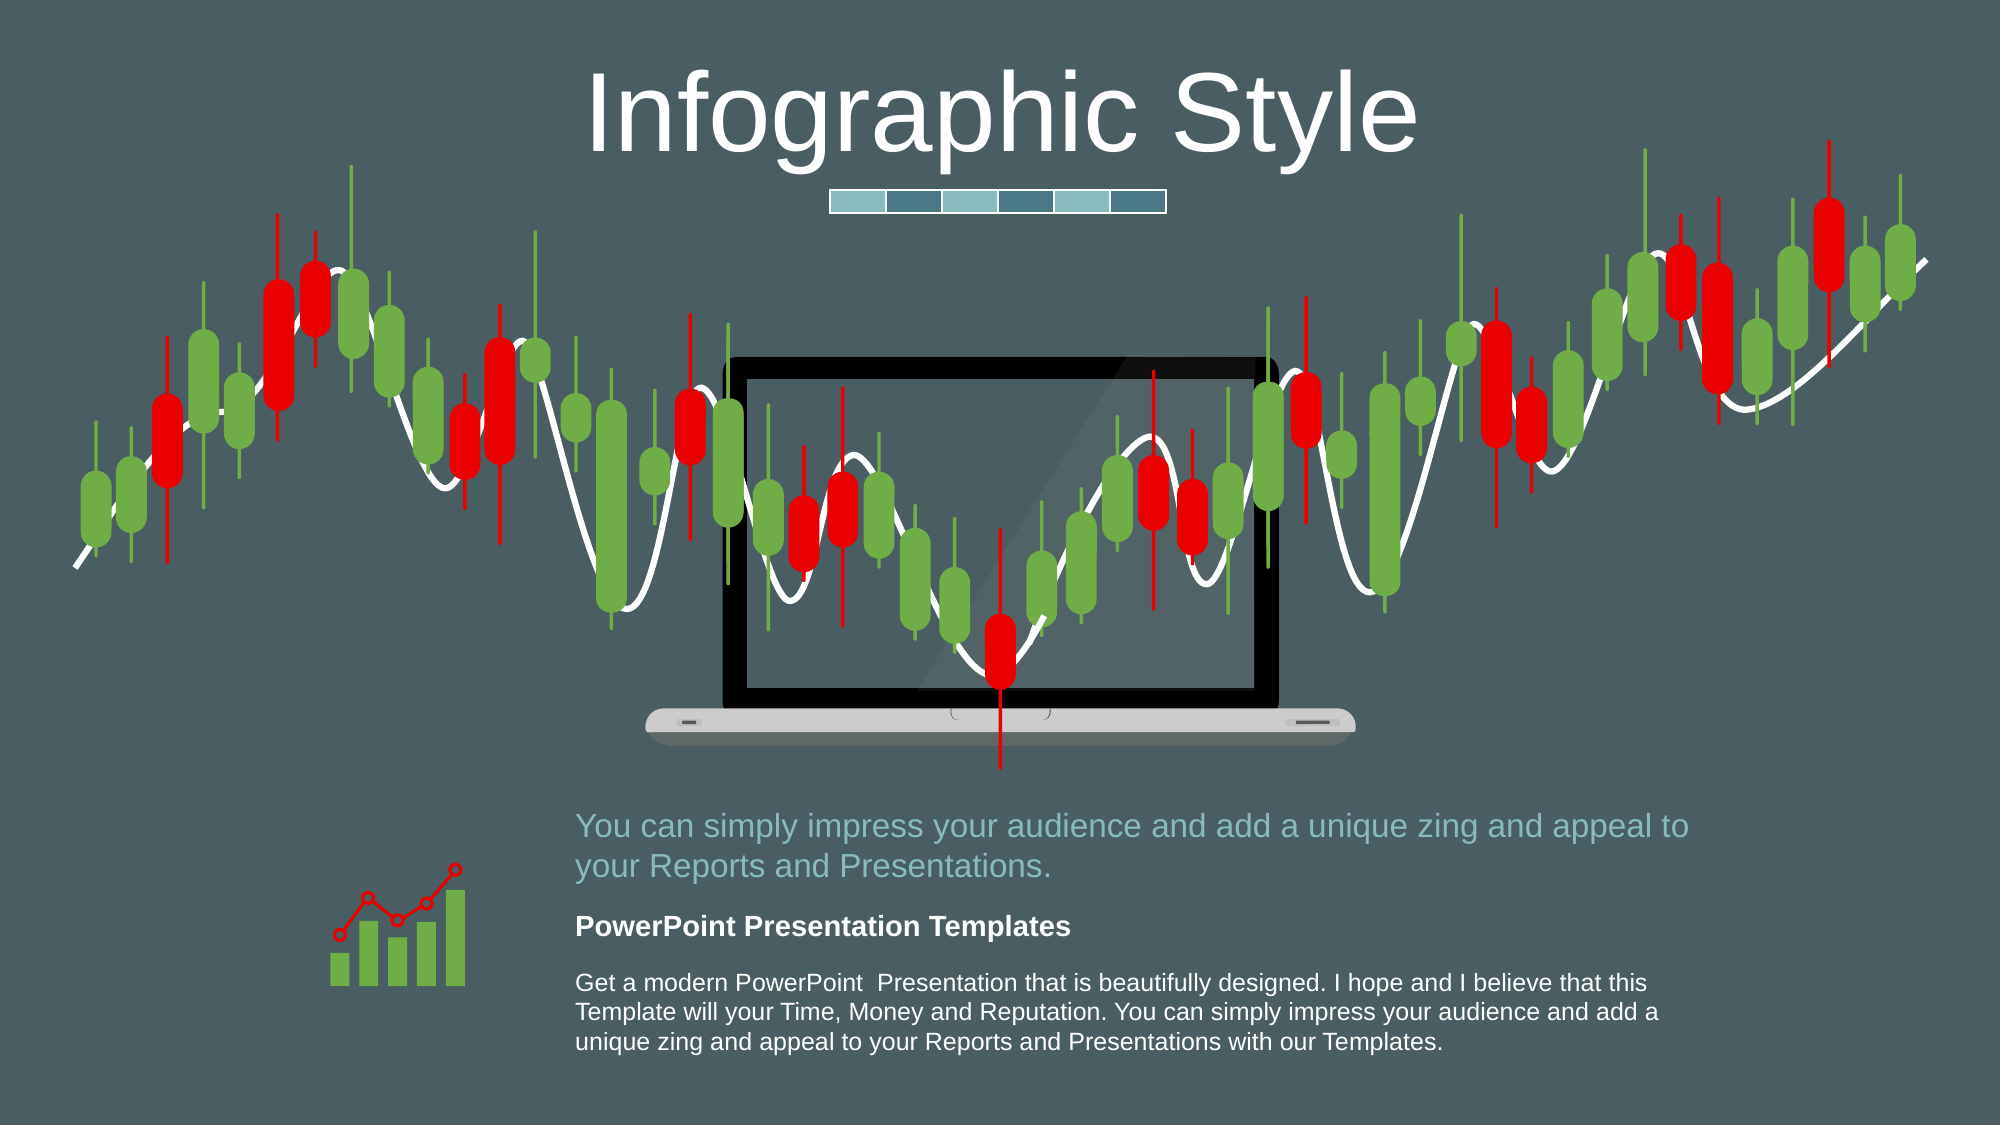

Infographic Style

You can simply impress your audience and add a unique zing and appeal to your Reports and Presentations.

PowerPoint Presentation Templates
Get a modern PowerPoint  Presentation that is beautifully designed. I hope and I believe that this Template will your Time, Money and Reputation. You can simply impress your audience and add a unique zing and appeal to your Reports and Presentations with our Templates.